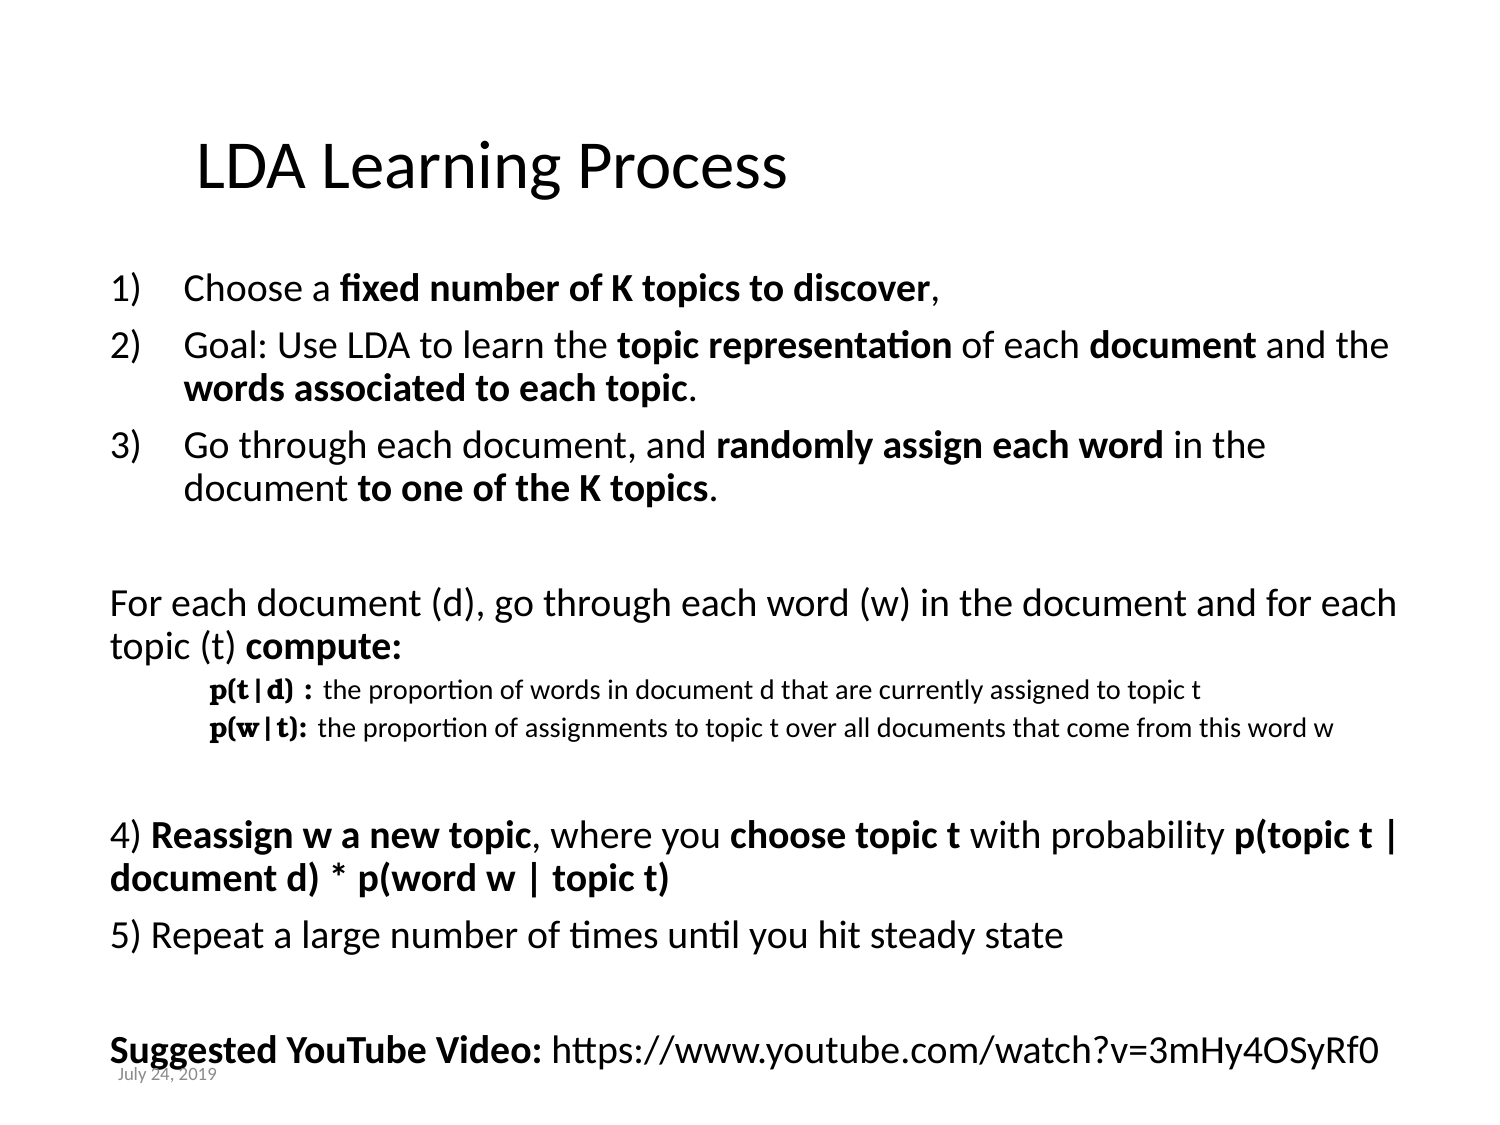

# LDA Learning Process
Choose a fixed number of K topics to discover,
Goal: Use LDA to learn the topic representation of each document and the words associated to each topic.
Go through each document, and randomly assign each word in the document to one of the K topics.

For each document (d), go through each word (w) in the document and for each topic (t) compute:
p(t|d) : the proportion of words in document d that are currently assigned to topic t
p(w|t): the proportion of assignments to topic t over all documents that come from this word w

4) Reassign w a new topic, where you choose topic t with probability p(topic t | document d) * p(word w | topic t)
5) Repeat a large number of times until you hit steady state

Suggested YouTube Video: https://www.youtube.com/watch?v=3mHy4OSyRf0

July 24, 2019